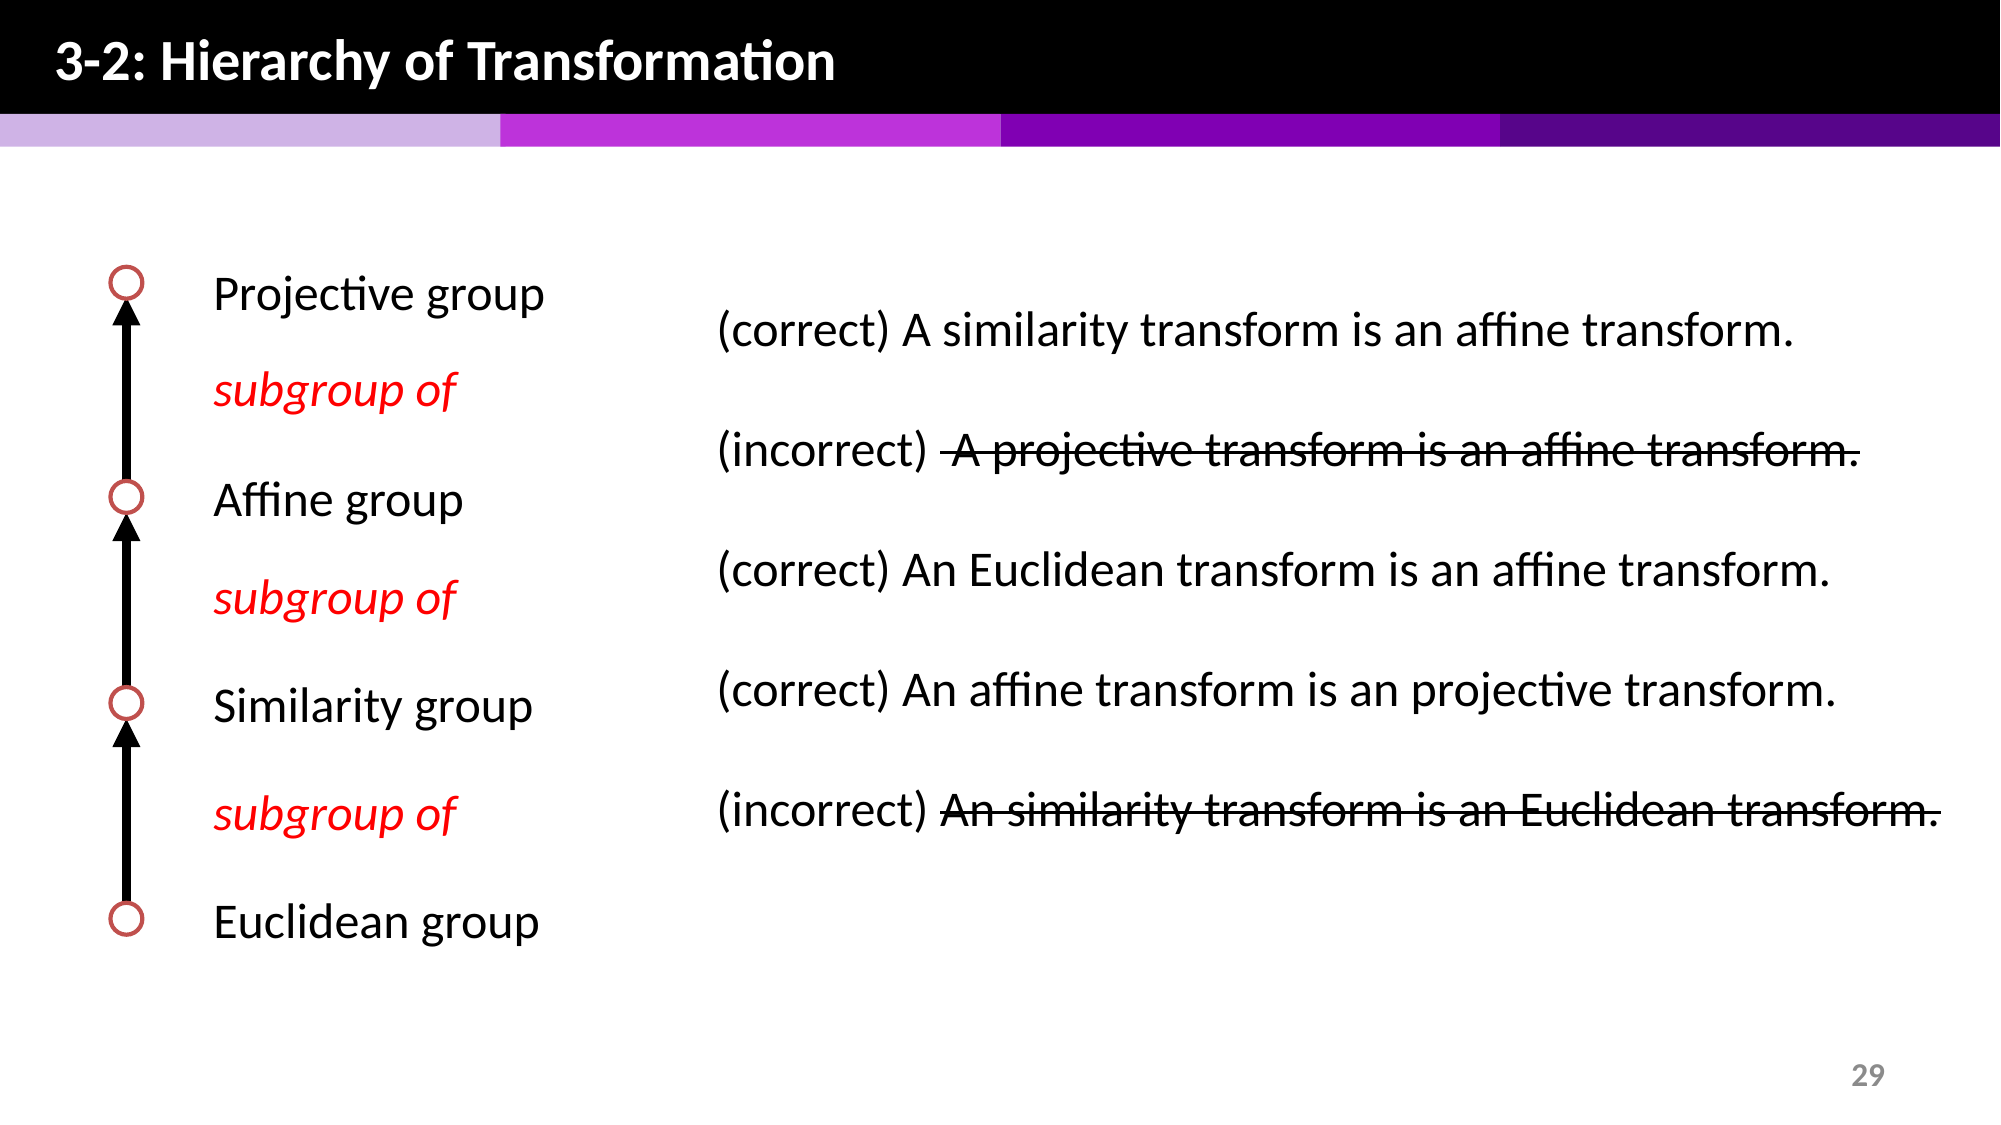

3-2: Hierarchy of Transformation

Projective group

(correct) A similarity transform is an affine transform.

(incorrect)  A projective transform is an affine transform.

(correct) An Euclidean transform is an affine transform.

(correct) An affine transform is an projective transform.

(incorrect) An similarity transform is an Euclidean transform.

subgroup of
Affine group

subgroup of
Similarity group

subgroup of
Euclidean group